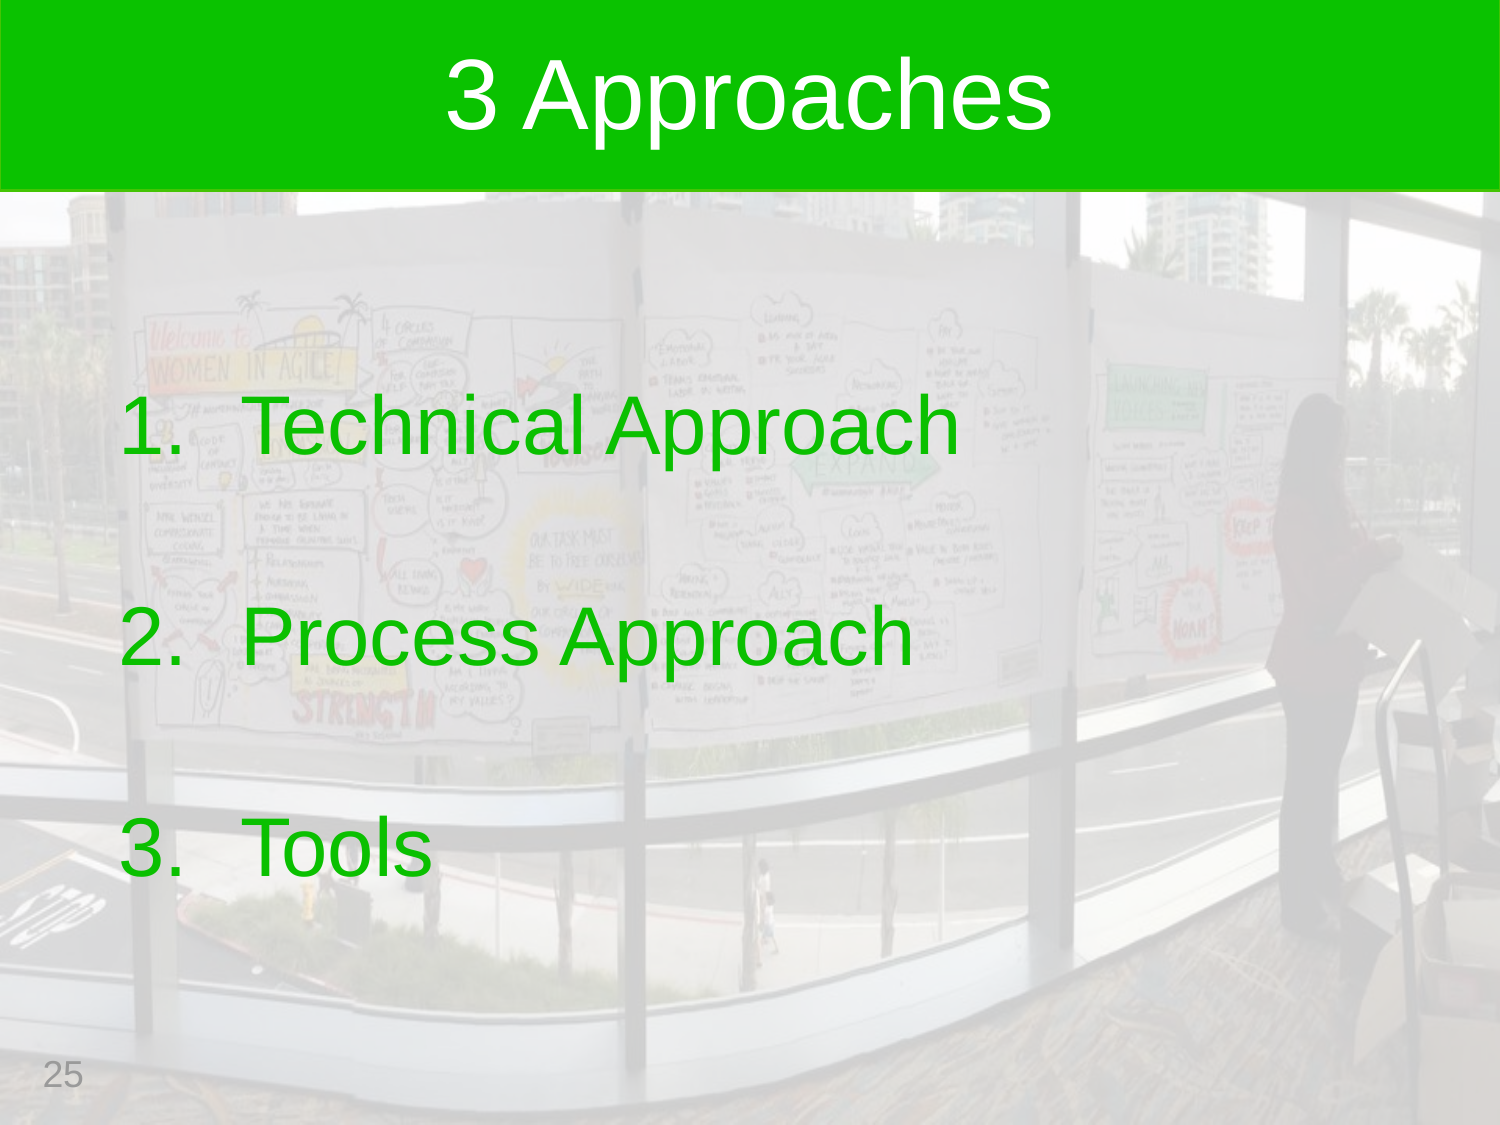

# 3 Approaches
Technical Approach

Process Approach

Tools
25